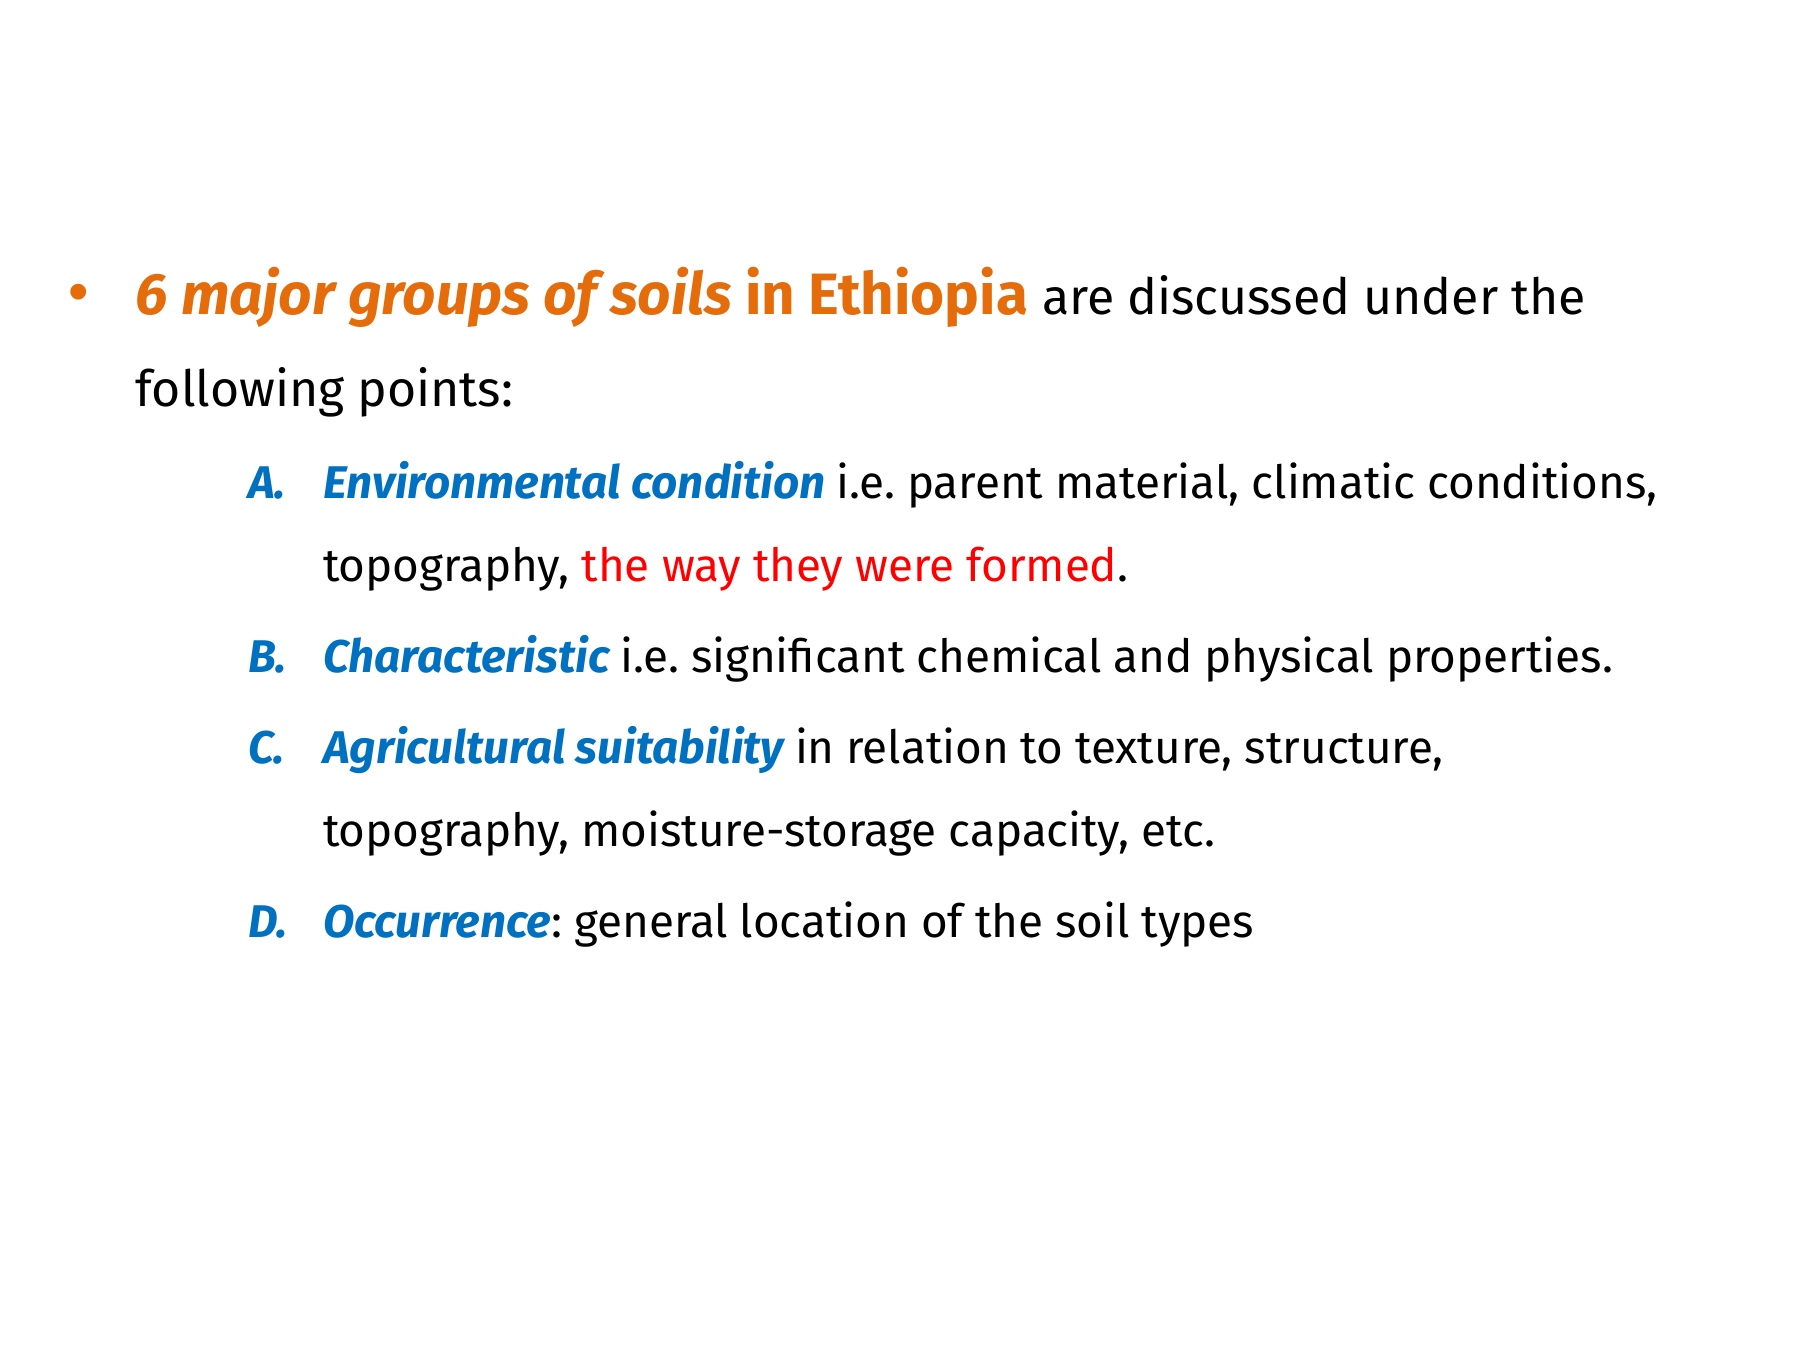

6 major groups of soils in Ethiopia are discussed under the following points:
Environmental condition i.e. parent material, climatic conditions, topography, the way they were formed.
Characteristic i.e. significant chemical and physical properties.
Agricultural suitability in relation to texture, structure, topography, moisture-storage capacity, etc.
Occurrence: general location of the soil types